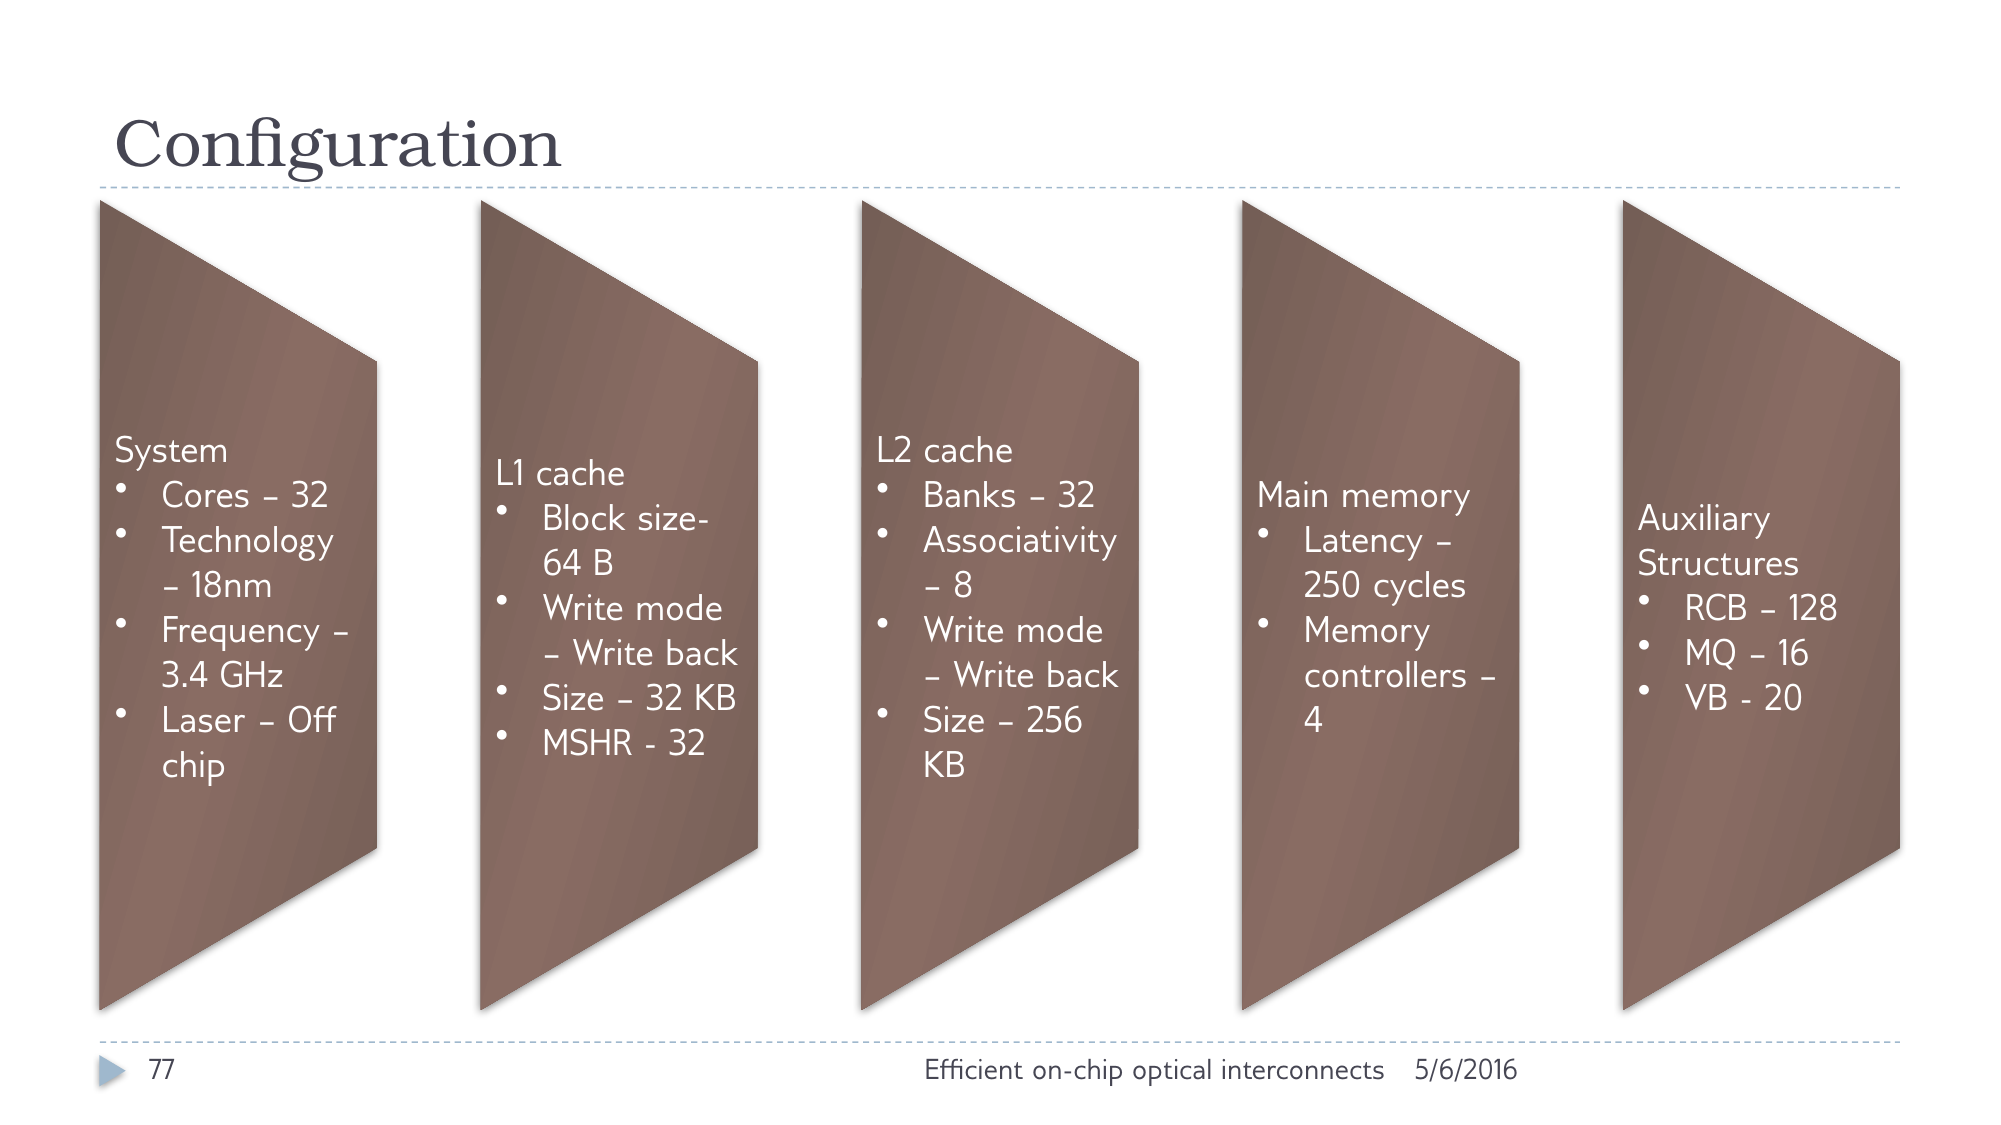

# Configuration
System
Cores – 32
L1 cache
Block size- 64 B
L2 cache
Banks – 32
Main memory
Latency – 250 cycles
Auxiliary Structures
RCB – 128
Technology – 18nm
Frequency – 3.4 GHz
Write mode – Write back
Size – 32 KB
MSHR - 32
Associativity – 8
Write mode – Write back
Size – 256 KB
Memory controllers – 4
MQ – 16
VB - 20
Laser – Off chip
77
Efficient on-chip optical interconnects
5/6/2016